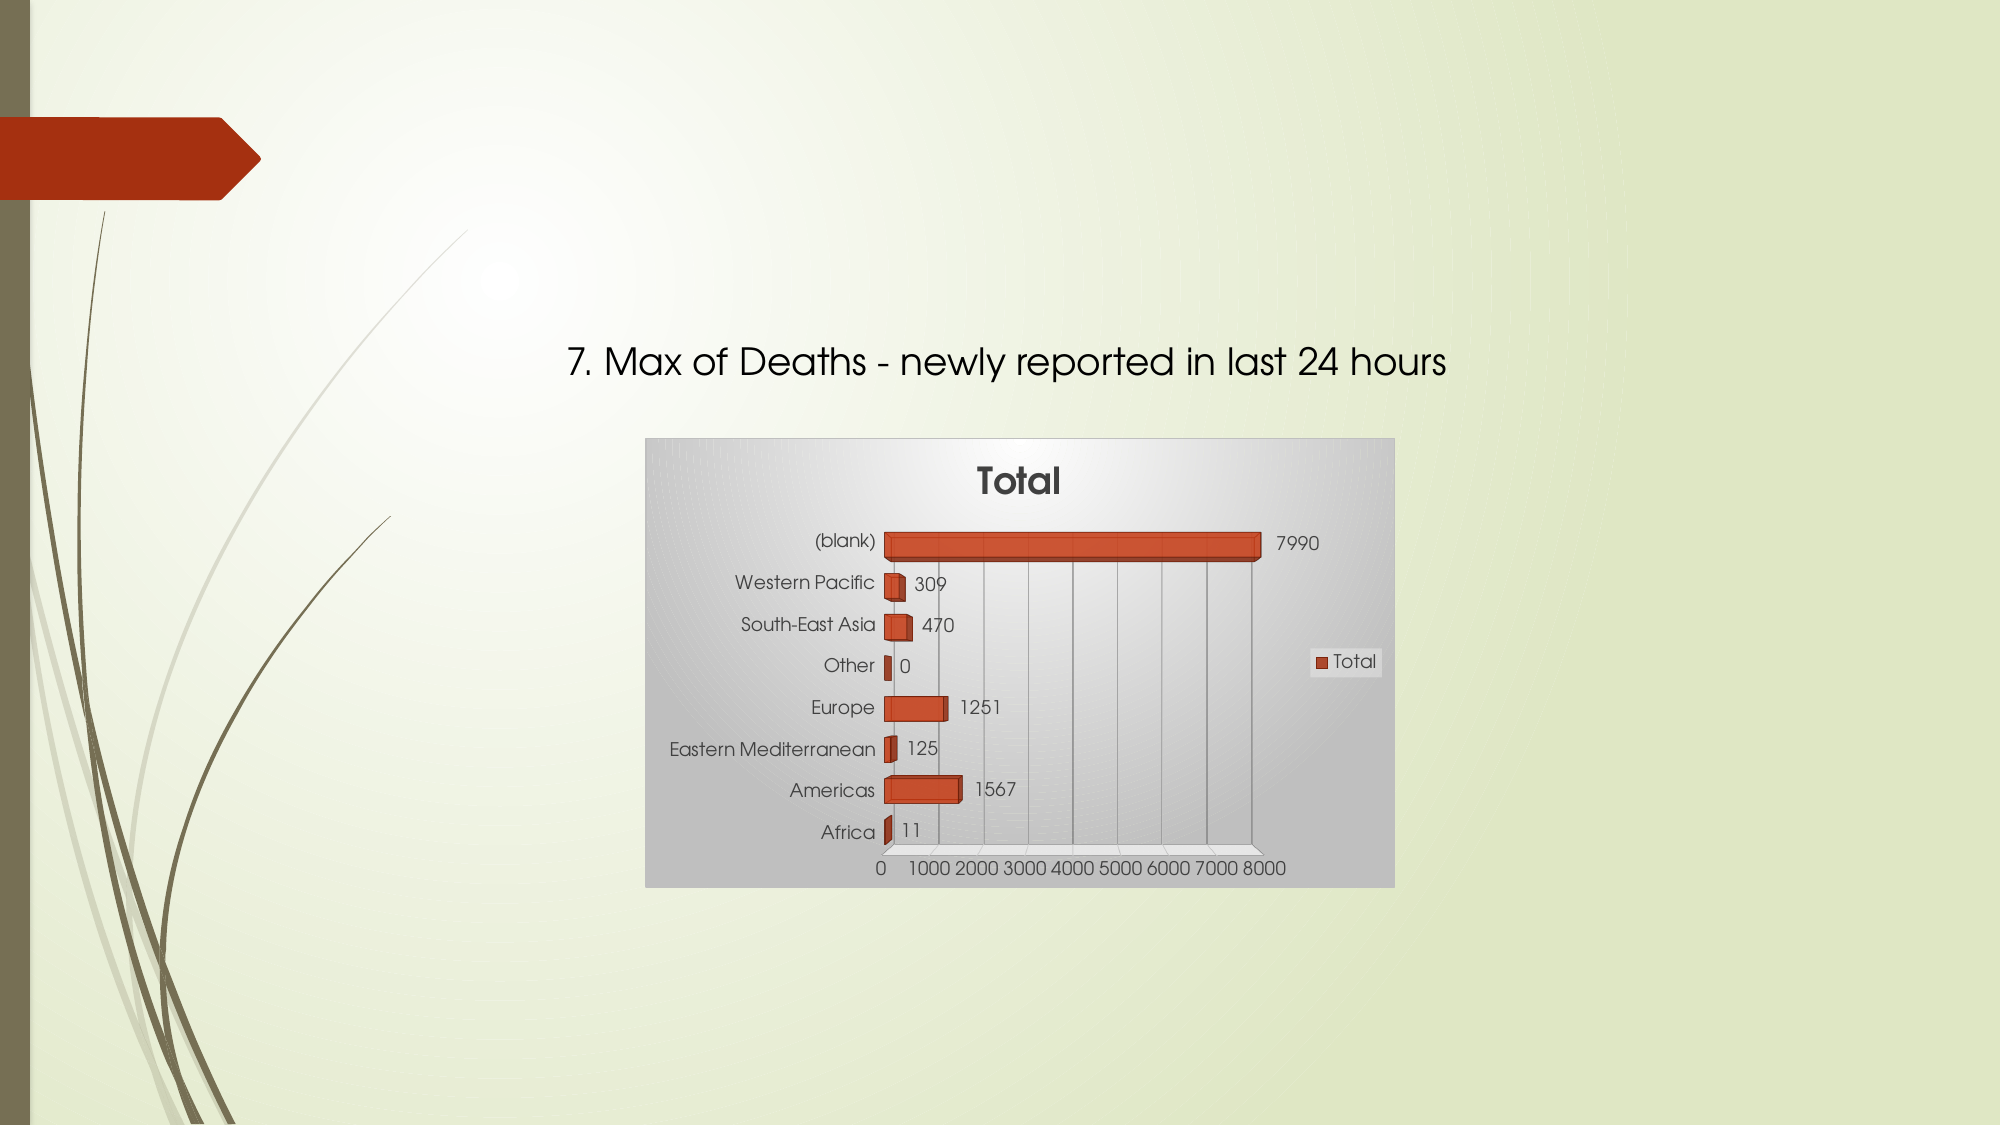

7. Max of Deaths - newly reported in last 24 hours

[unsupported chart]